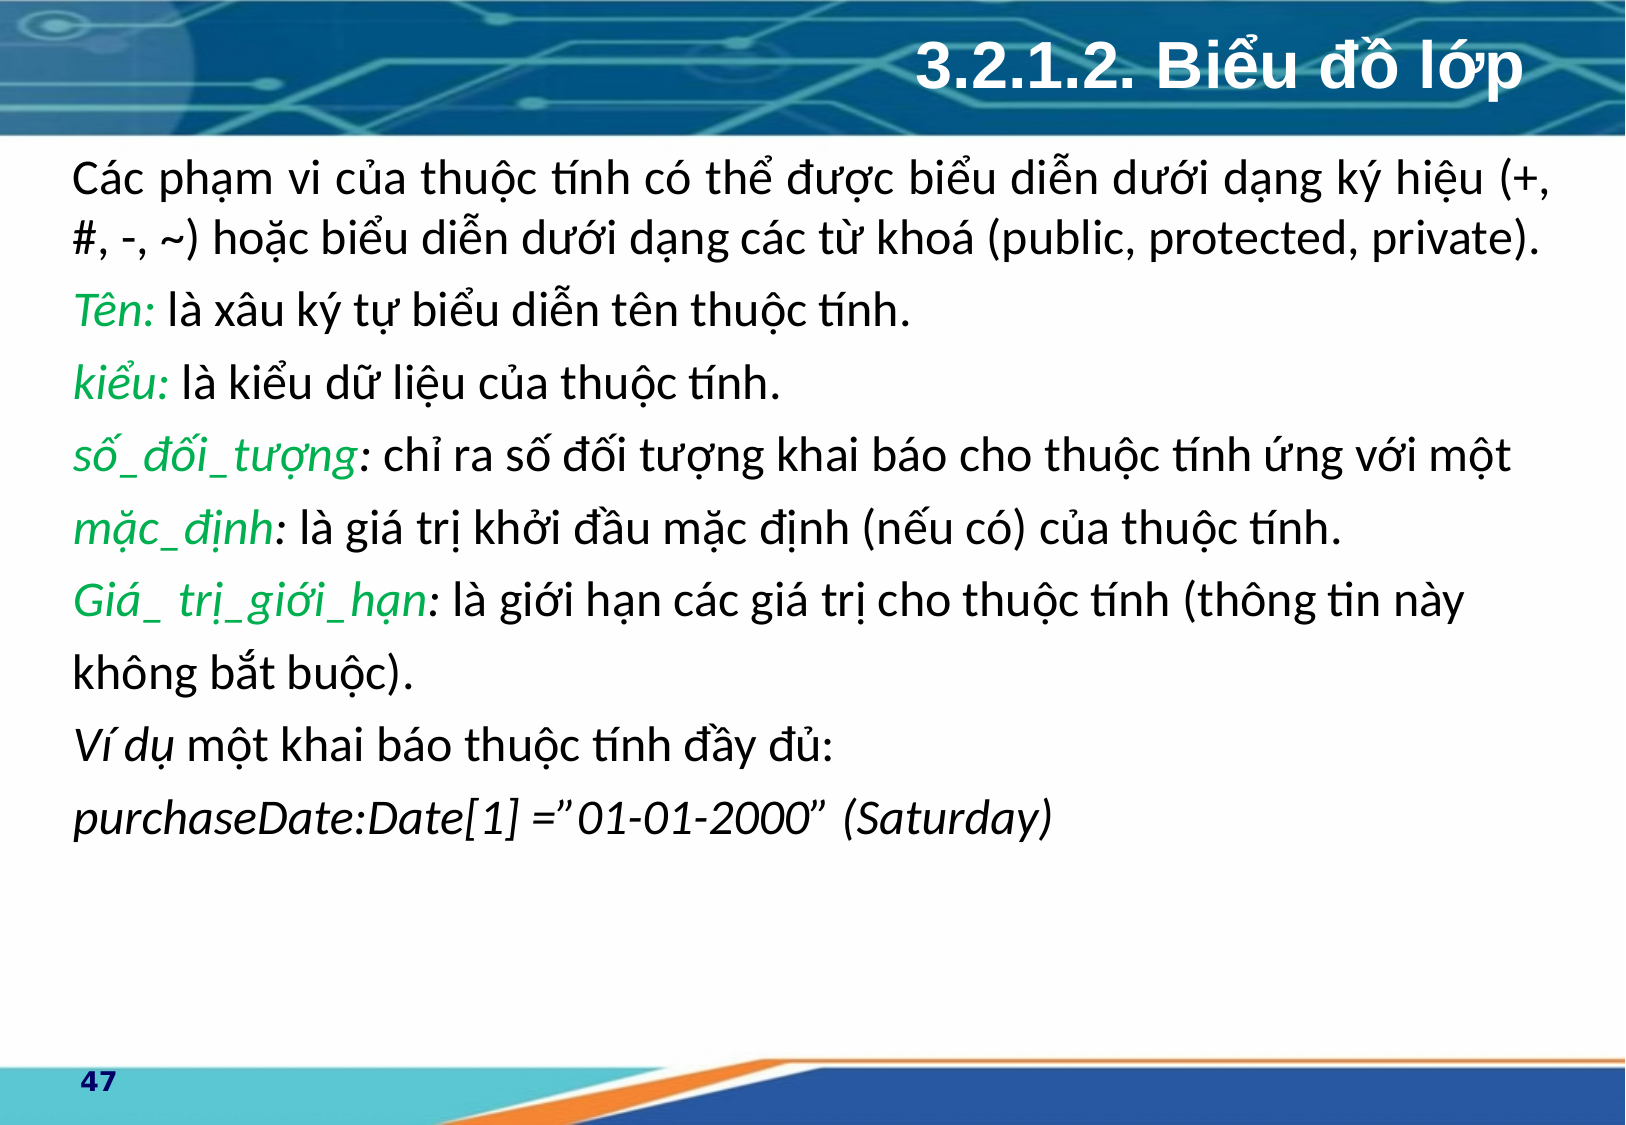

# 3.2.1.2. Biểu đồ lớp
Các phạm vi của thuộc tính có thể được biểu diễn dưới dạng ký hiệu (+, #, -, ~) hoặc biểu diễn dưới dạng các từ khoá (public, protected, private).
Tên: là xâu ký tự biểu diễn tên thuộc tính.
kiểu: là kiểu dữ liệu của thuộc tính.
số_đối_tượng: chỉ ra số đối tượng khai báo cho thuộc tính ứng với một
mặc_định: là giá trị khởi đầu mặc định (nếu có) của thuộc tính.
Giá_ trị_giới_hạn: là giới hạn các giá trị cho thuộc tính (thông tin này
không bắt buộc).
Ví dụ một khai báo thuộc tính đầy đủ:
purchaseDate:Date[1] =”01-01-2000” (Saturday)
47